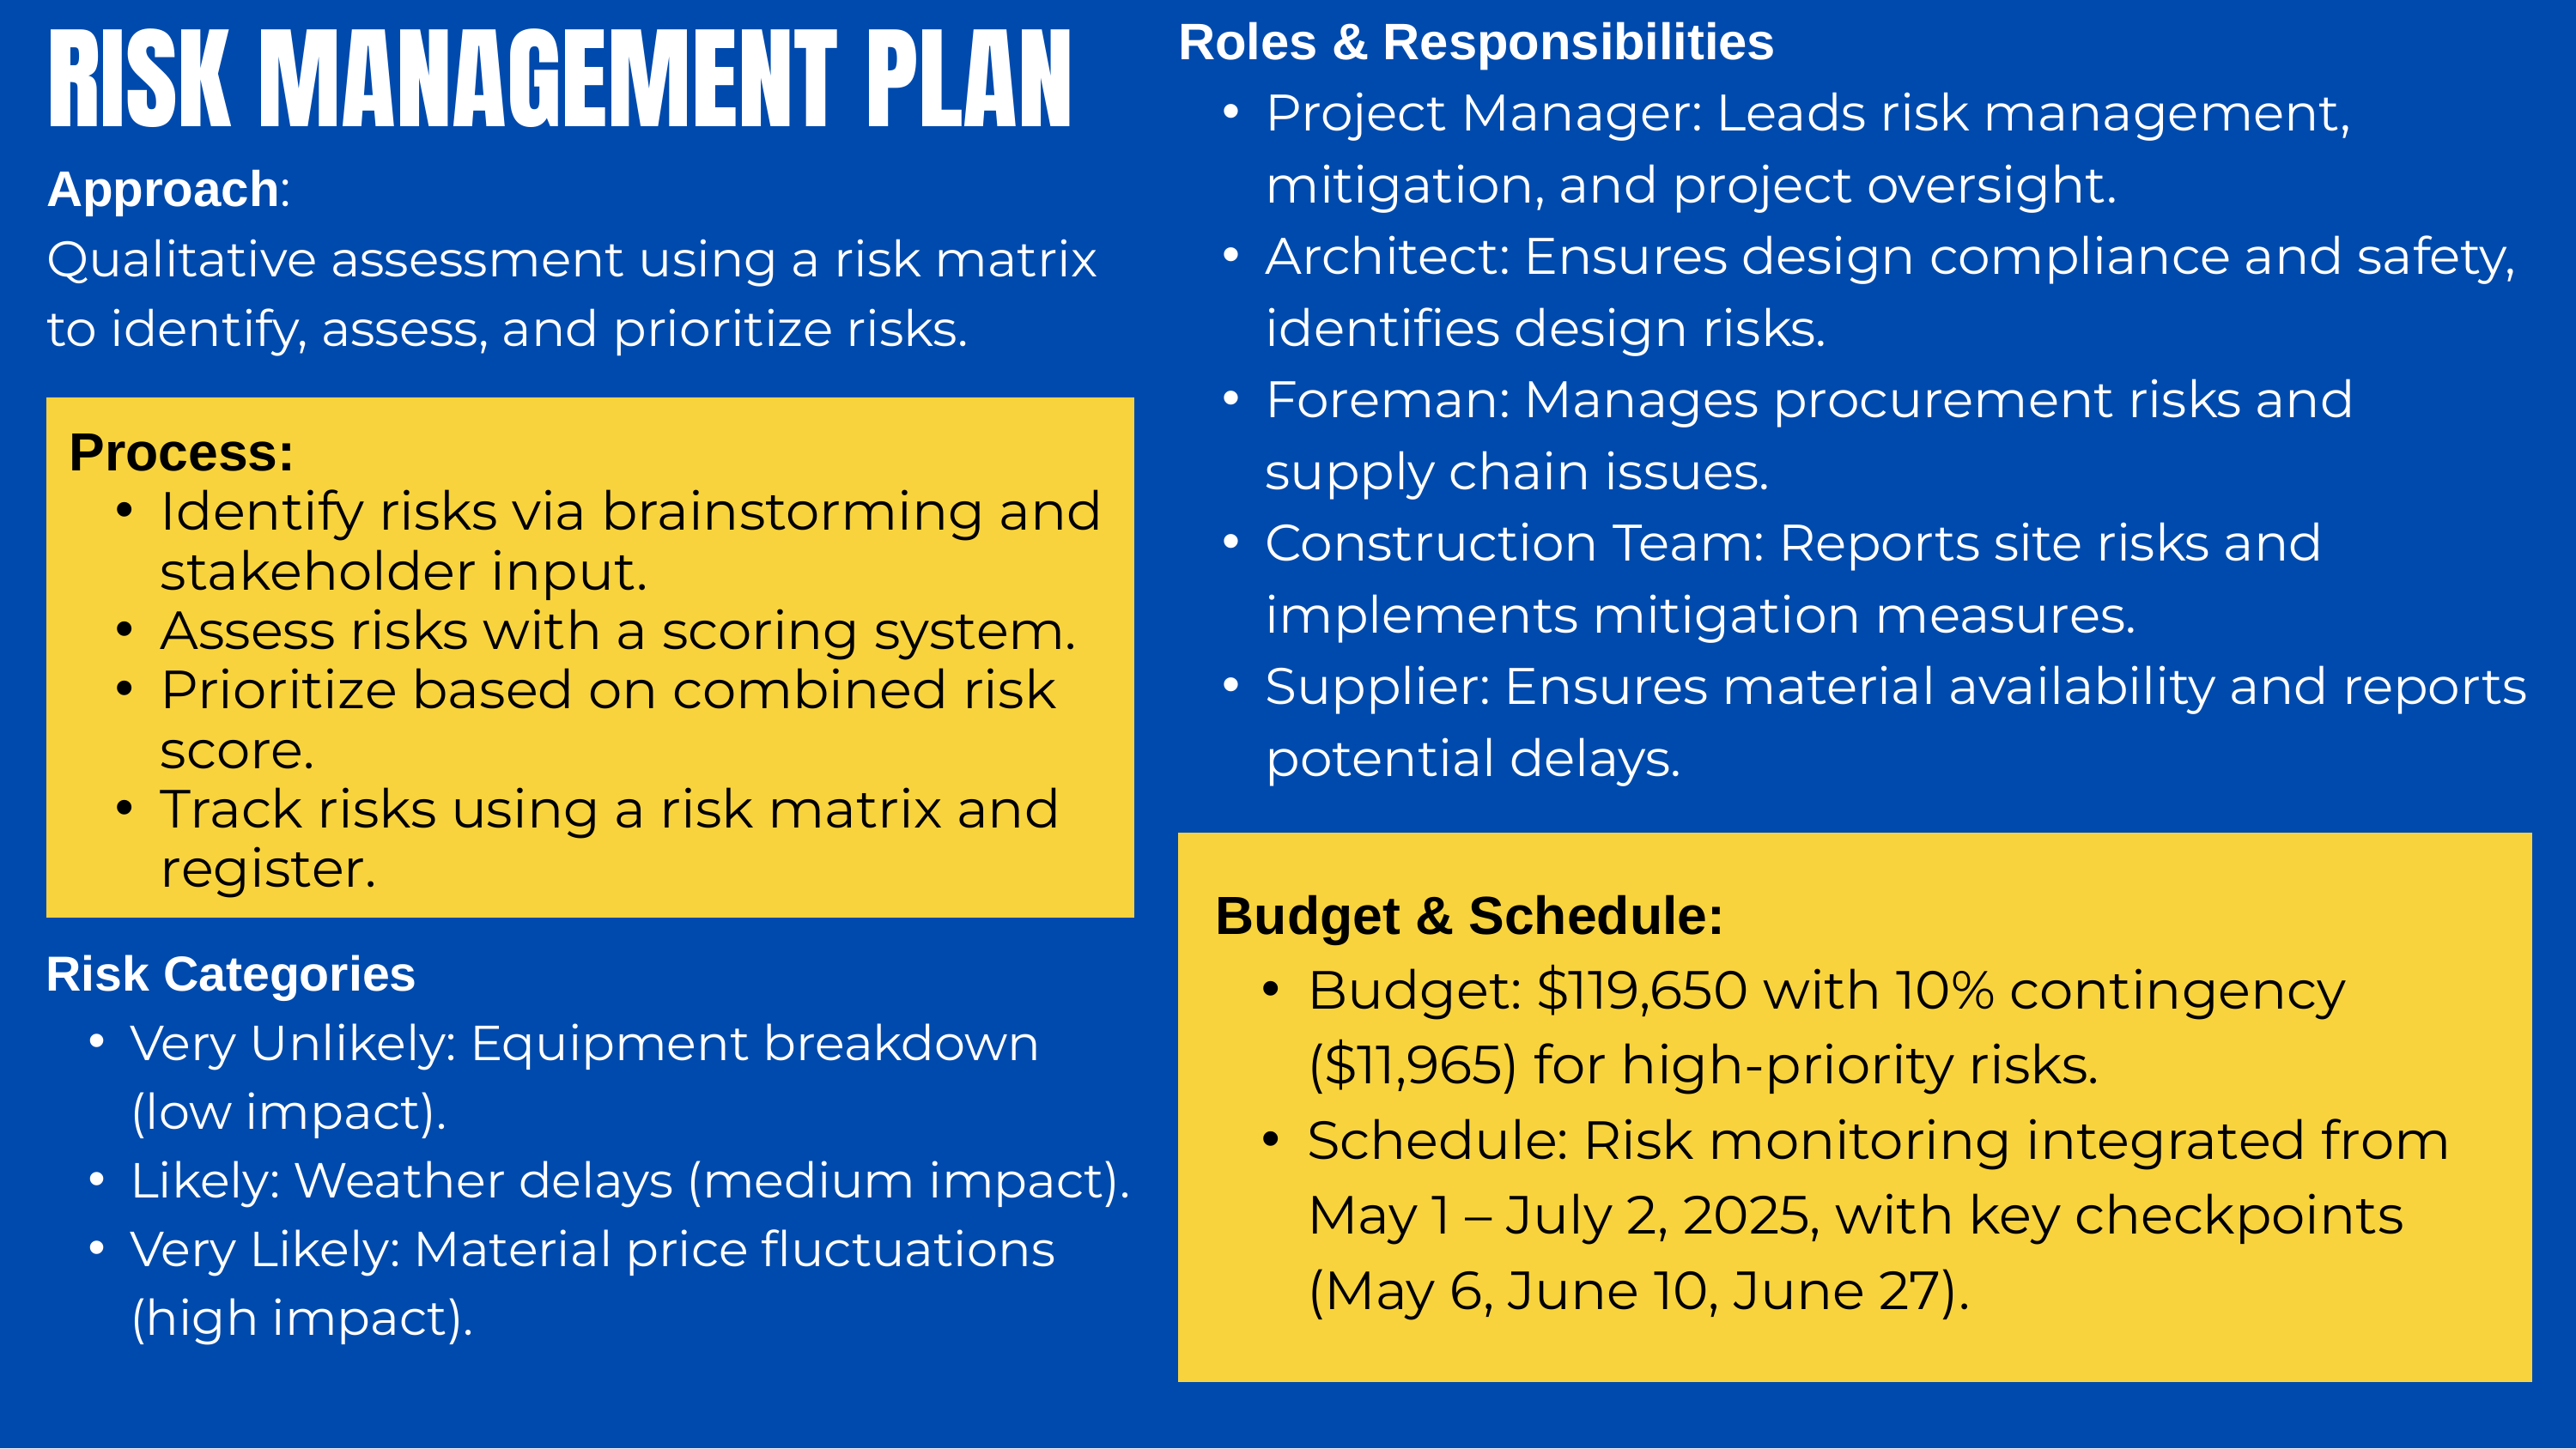

Roles & Responsibilities
Project Manager: Leads risk management, mitigation, and project oversight.
Architect: Ensures design compliance and safety, identifies design risks.
Foreman: Manages procurement risks and supply chain issues.
Construction Team: Reports site risks and implements mitigation measures.
Supplier: Ensures material availability and reports potential delays.

RISK MANAGEMENT PLAN
Approach:
Qualitative assessment using a risk matrix to identify, assess, and prioritize risks.

Process:
Identify risks via brainstorming and stakeholder input.
Assess risks with a scoring system.
Prioritize based on combined risk score.
Track risks using a risk matrix and register.

Budget & Schedule:
Budget: $119,650 with 10% contingency ($11,965) for high-priority risks.
Schedule: Risk monitoring integrated from May 1 – July 2, 2025, with key checkpoints (May 6, June 10, June 27).
Risk Categories
Very Unlikely: Equipment breakdown (low impact).
Likely: Weather delays (medium impact).
Very Likely: Material price fluctuations (high impact).